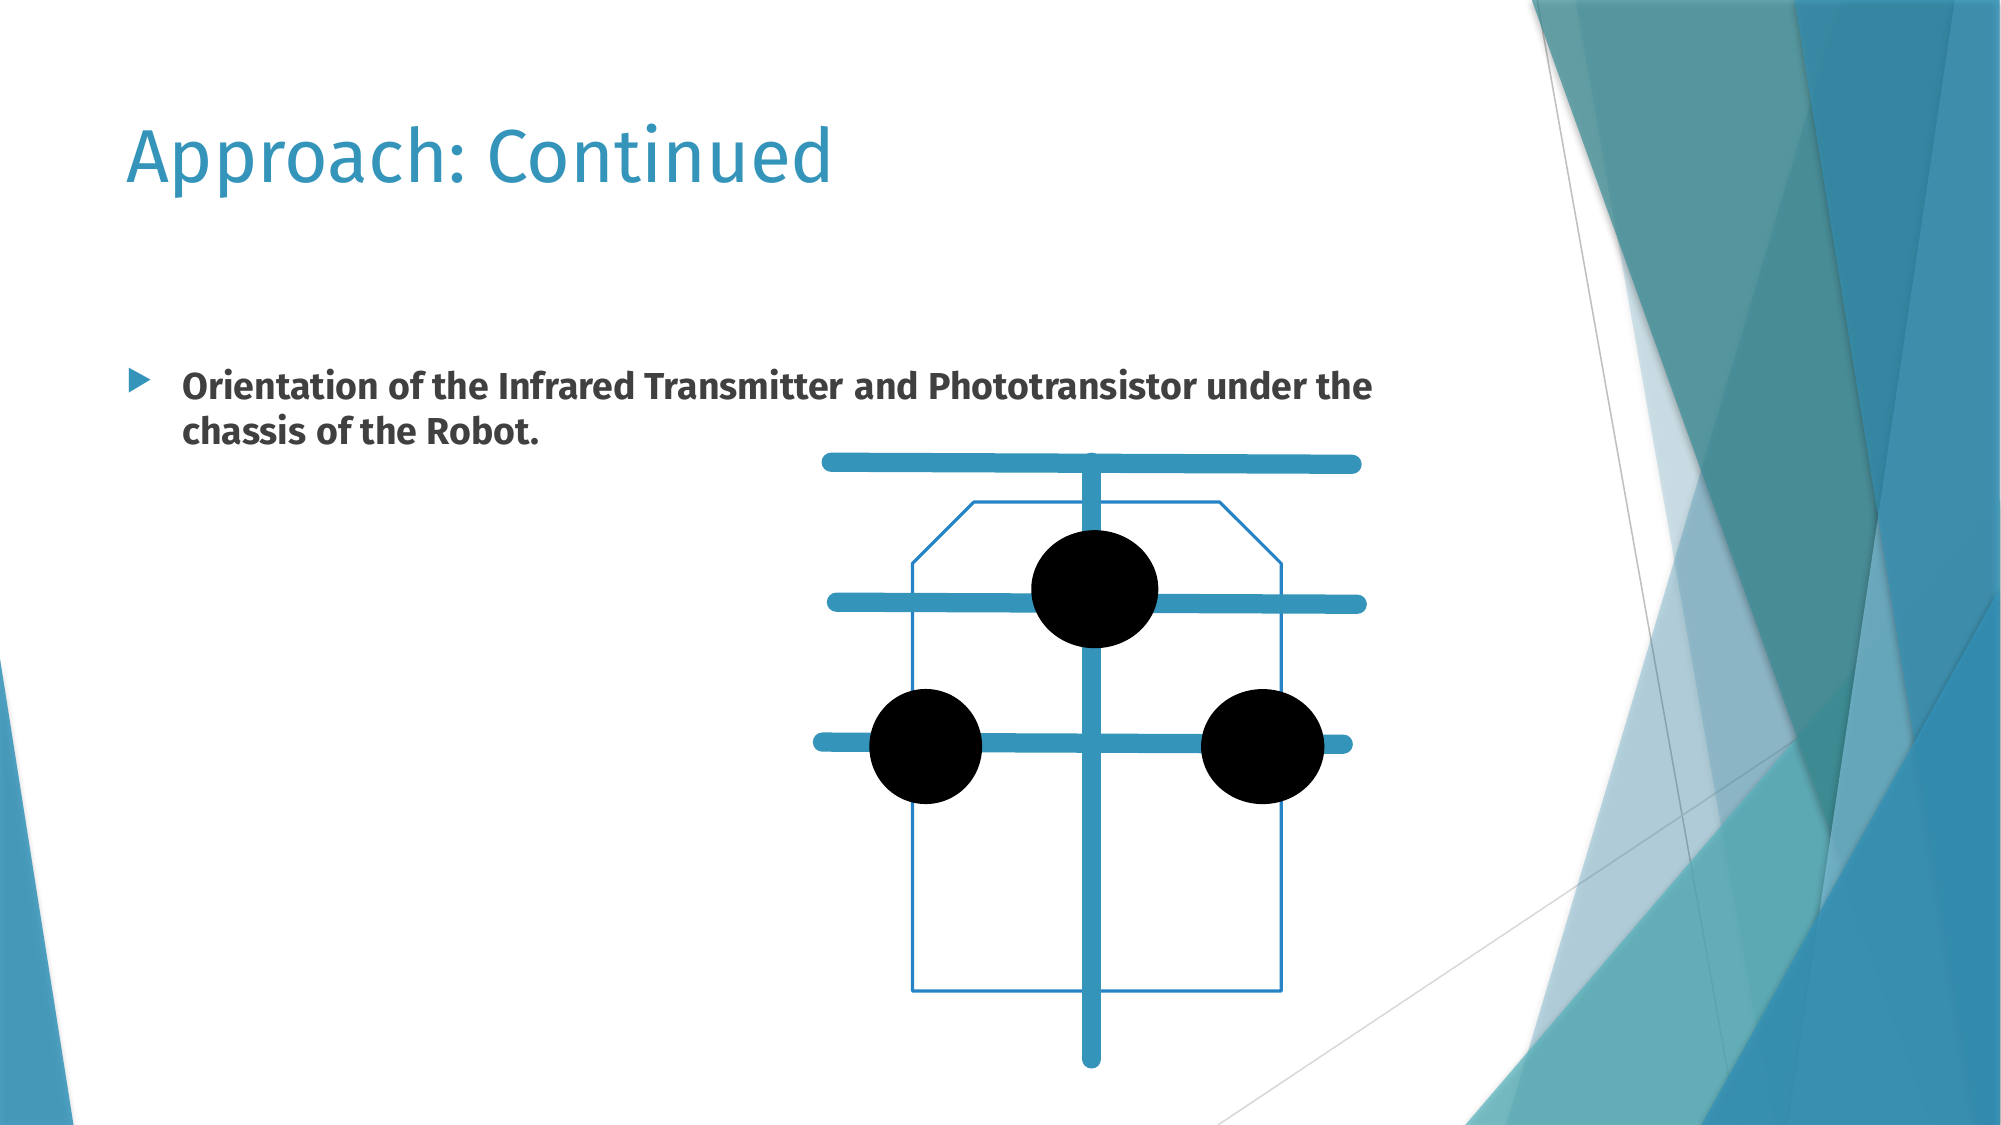

# Approach: Continued
Orientation of the Infrared Transmitter and Phototransistor under the chassis of the Robot.